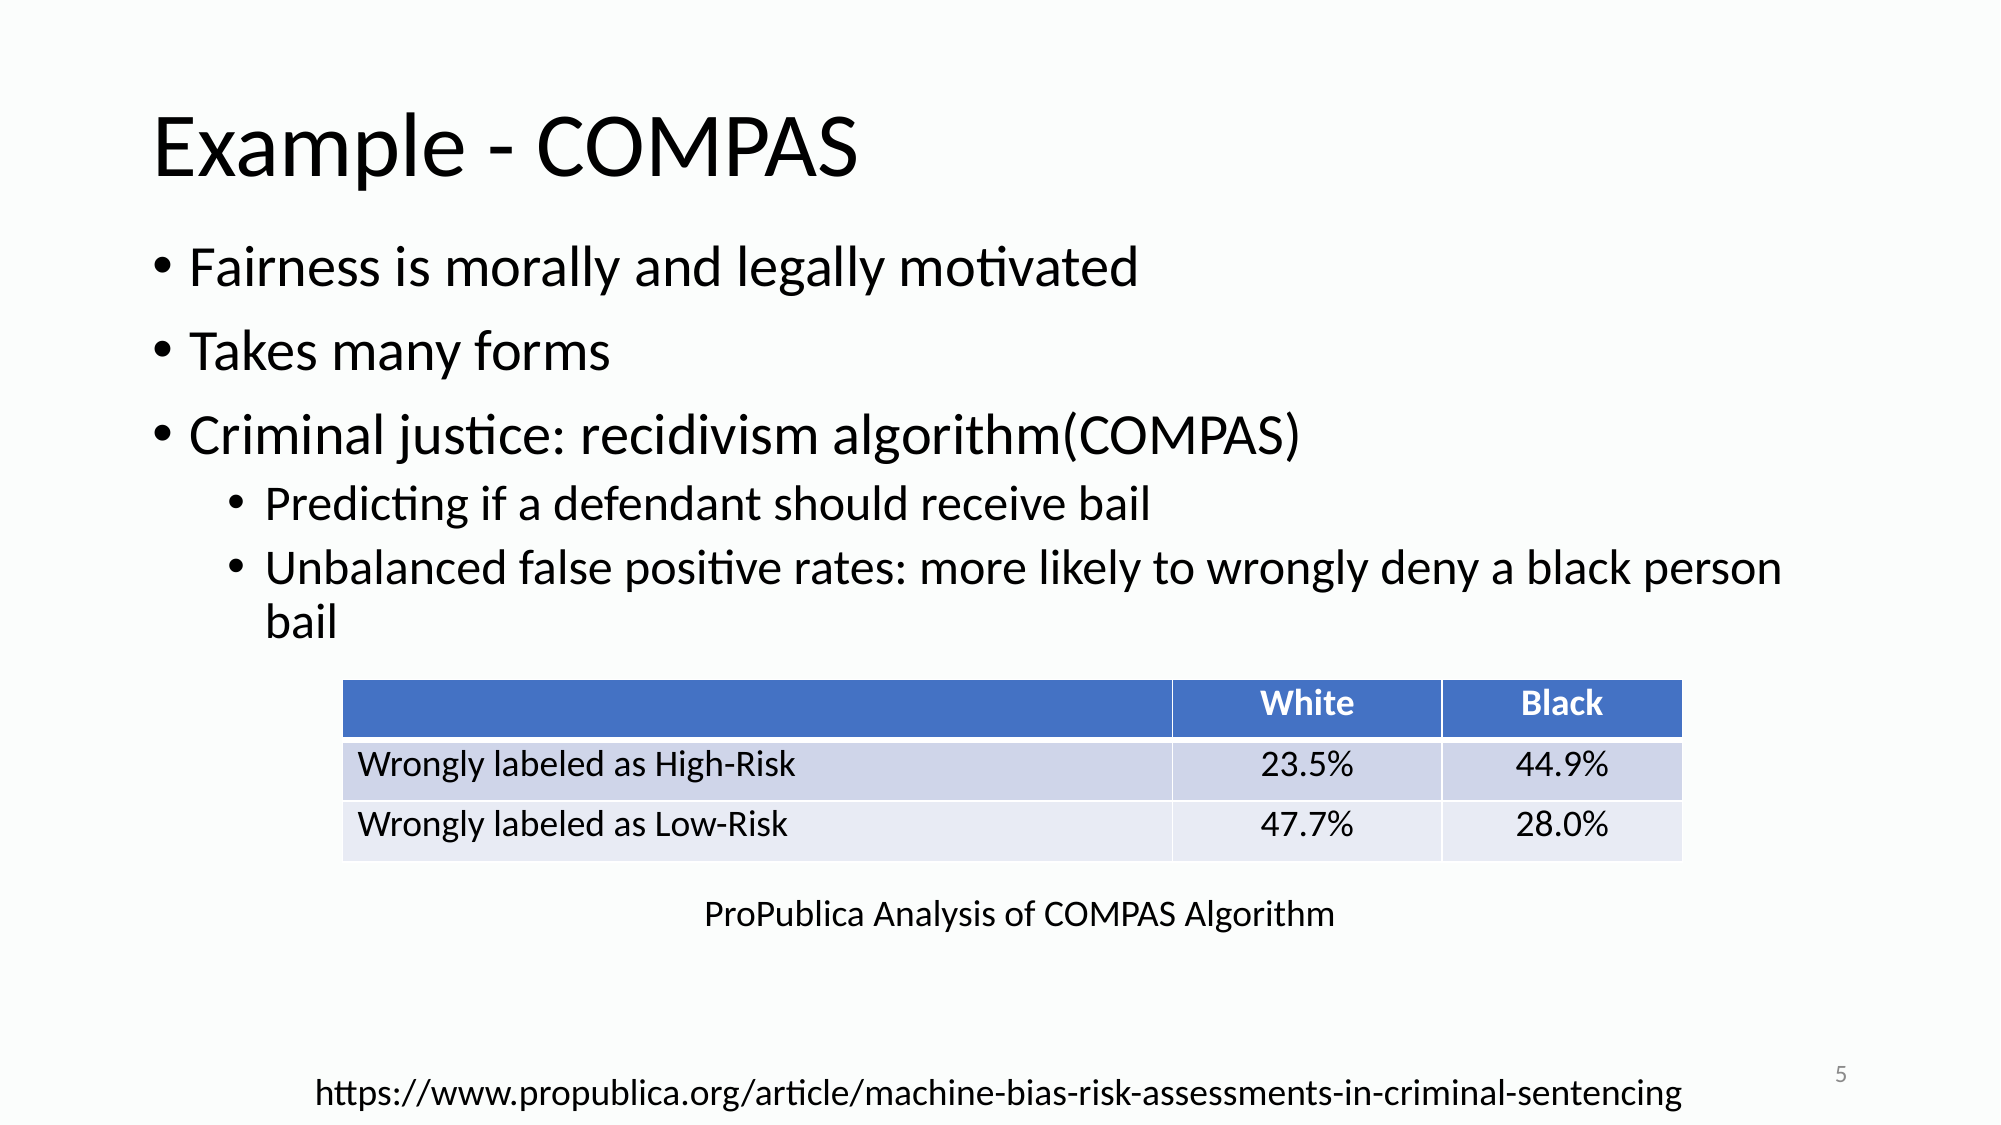

# Example - COMPAS
Fairness is morally and legally motivated
Takes many forms
Criminal justice: recidivism algorithm(COMPAS)
Predicting if a defendant should receive bail
Unbalanced false positive rates: more likely to wrongly deny a black person bail

|  | White | Black |
| --- | --- | --- |
| Wrongly labeled as High-Risk | 23.5% | 44.9% |
| Wrongly labeled as Low-Risk | 47.7% | 28.0% |
ProPublica Analysis of COMPAS Algorithm
5
https://www.propublica.org/article/machine-bias-risk-assessments-in-criminal-sentencing